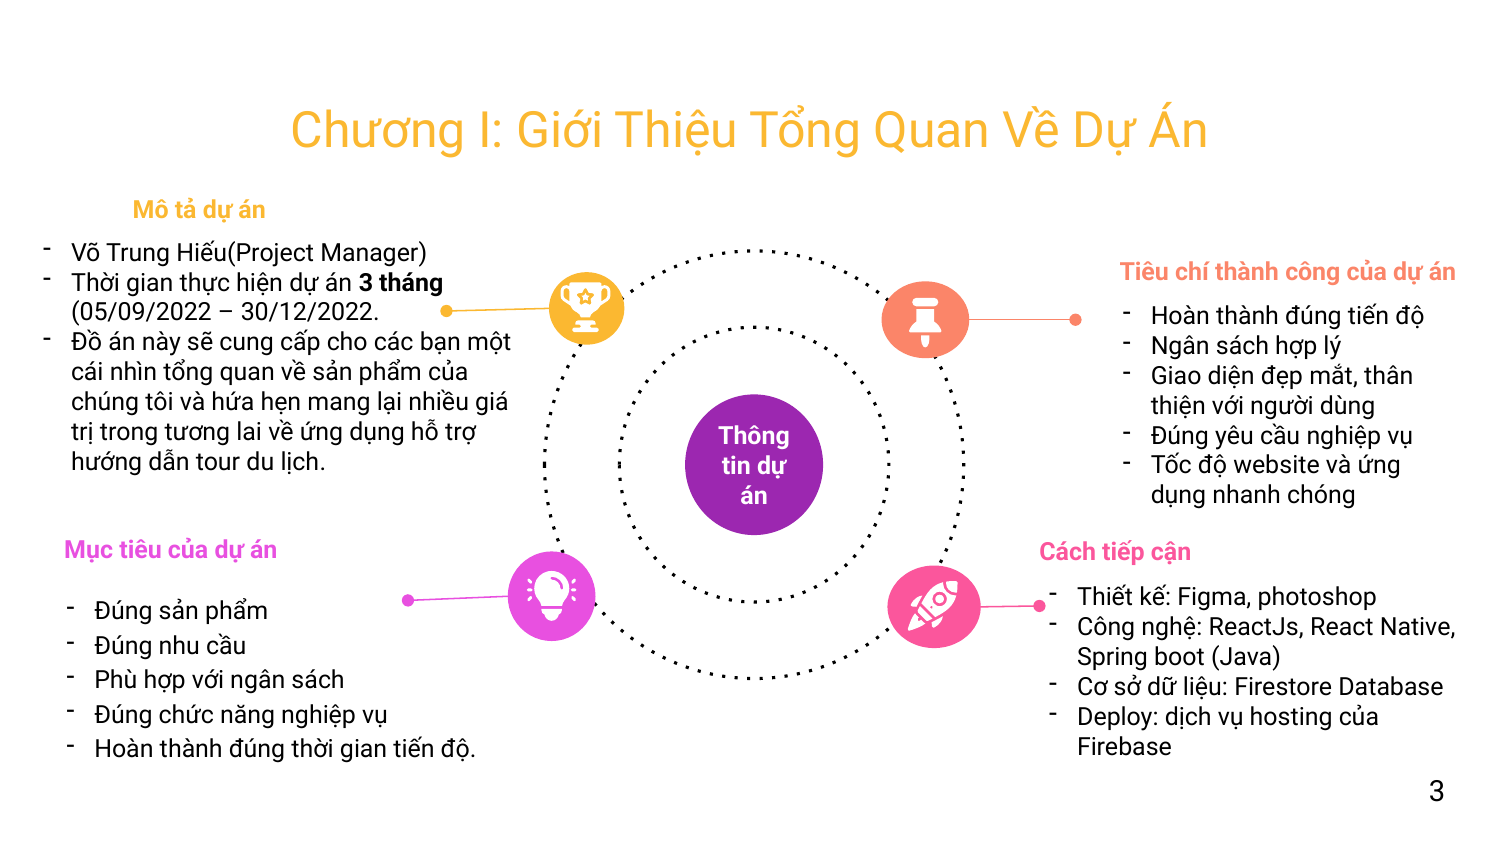

# Chương I: Giới Thiệu Tổng Quan Về Dự Án
Mô tả dự án
Võ Trung Hiếu(Project Manager)
Thời gian thực hiện dự án 3 tháng (05/09/2022 – 30/12/2022.
Đồ án này sẽ cung cấp cho các bạn một cái nhìn tổng quan về sản phẩm của chúng tôi và hứa hẹn mang lại nhiều giá trị trong tương lai về ứng dụng hỗ trợ hướng dẫn tour du lịch.

Tiêu chí thành công của dự án
Hoàn thành đúng tiến độ
Ngân sách hợp lý
Giao diện đẹp mắt, thân thiện với người dùng
Đúng yêu cầu nghiệp vụ
Tốc độ website và ứng dụng nhanh chóng

Thông tin dự án

Cách tiếp cận
Thiết kế: Figma, photoshop
Công nghệ: ReactJs, React Native, Spring boot (Java)
Cơ sở dữ liệu: Firestore Database
Deploy: dịch vụ hosting của Firebase

Mục tiêu của dự án
Đúng sản phẩm
Đúng nhu cầu
Phù hợp với ngân sách
Đúng chức năng nghiệp vụ
Hoàn thành đúng thời gian tiến độ.

3